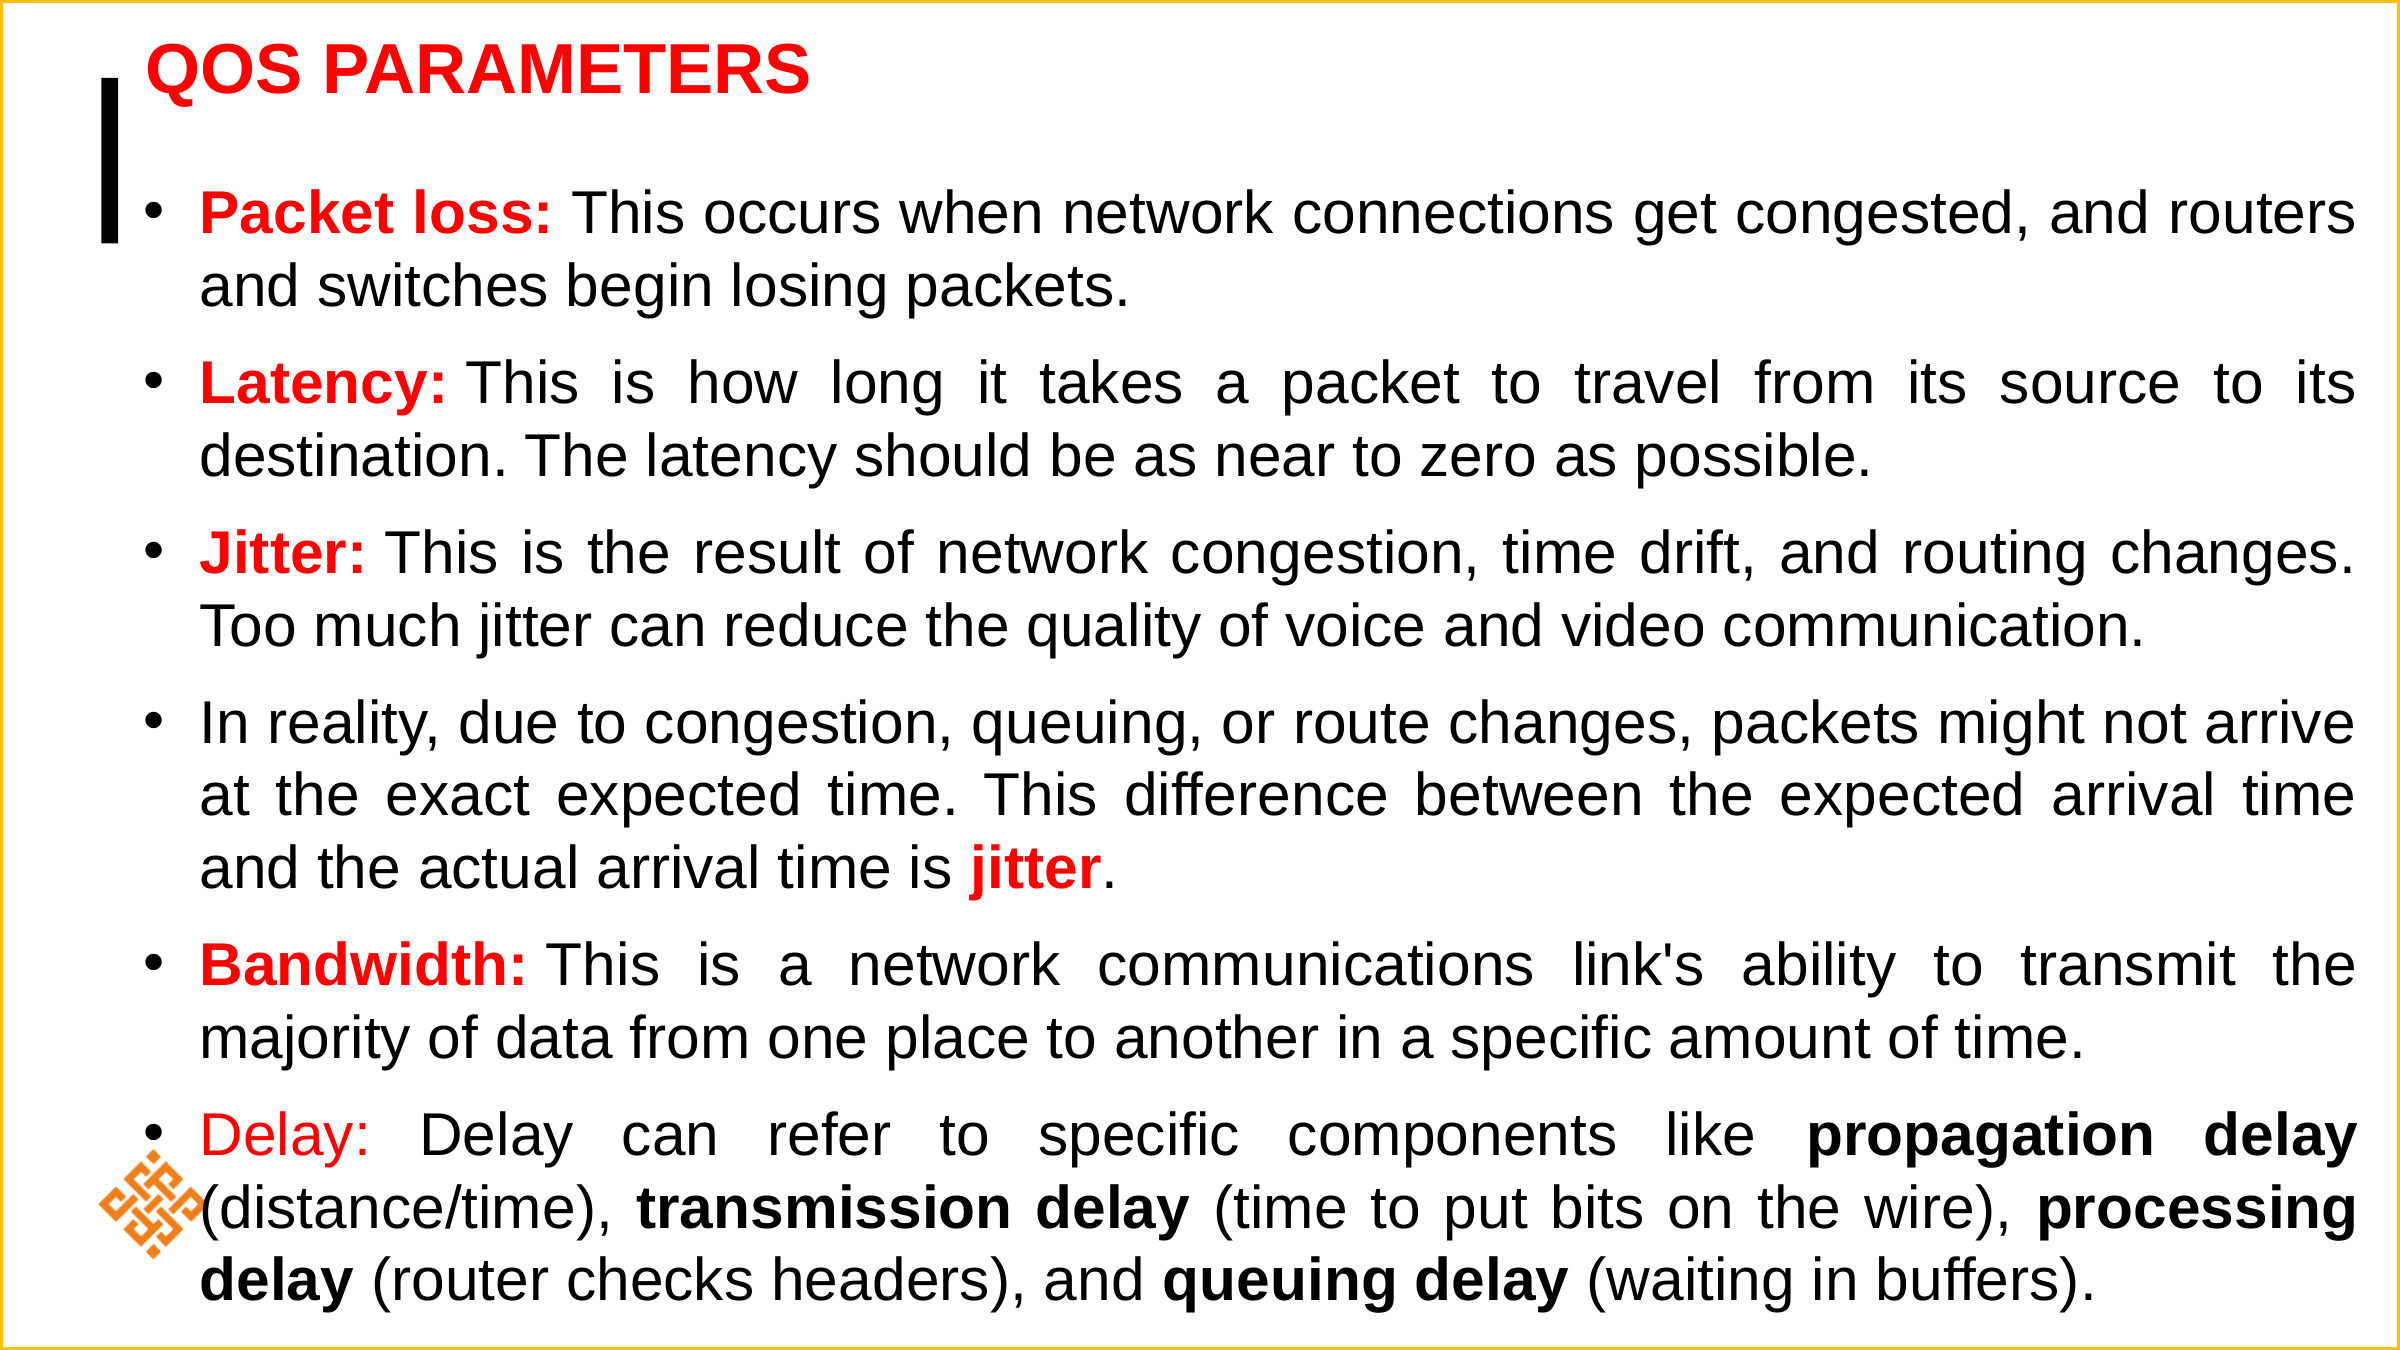

# QoS Parameters
Packet loss: This occurs when network connections get congested, and routers and switches begin losing packets.
Latency: This is how long it takes a packet to travel from its source to its destination. The latency should be as near to zero as possible.
Jitter: This is the result of network congestion, time drift, and routing changes. Too much jitter can reduce the quality of voice and video communication.
In reality, due to congestion, queuing, or route changes, packets might not arrive at the exact expected time. This difference between the expected arrival time and the actual arrival time is jitter.
Bandwidth: This is a network communications link's ability to transmit the majority of data from one place to another in a specific amount of time.
Delay: Delay can refer to specific components like propagation delay (distance/time), transmission delay (time to put bits on the wire), processing delay (router checks headers), and queuing delay (waiting in buffers).